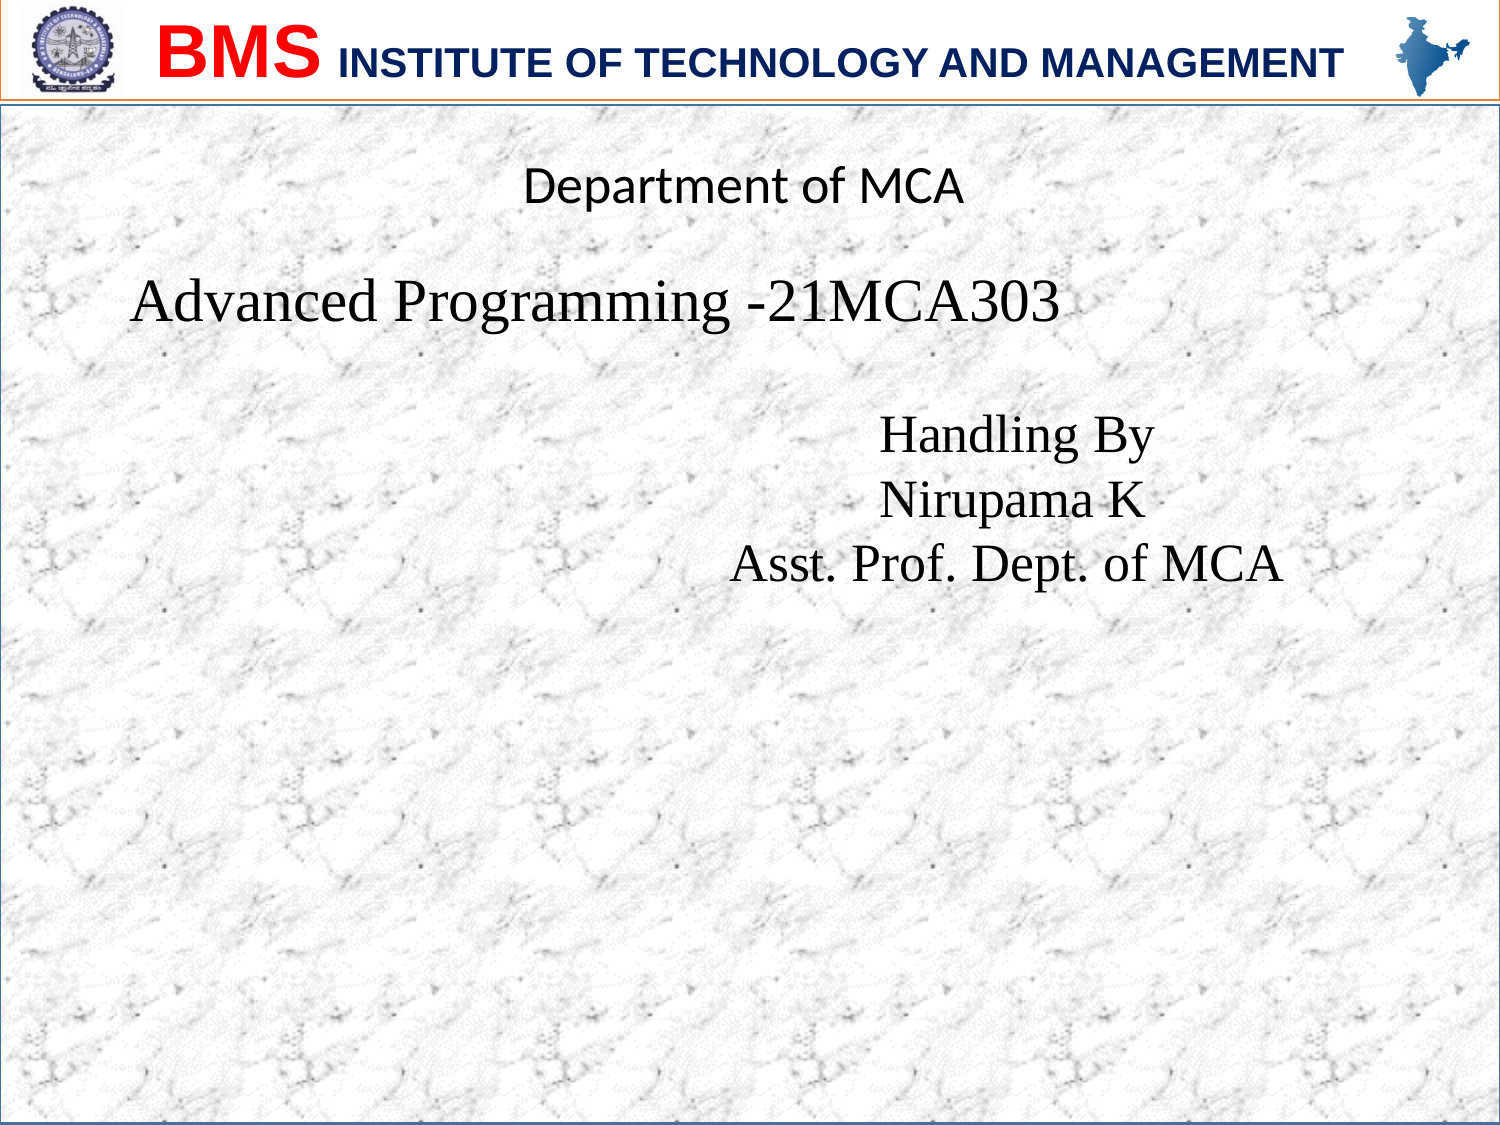

# Department of MCA
Advanced Programming -21MCA303

					Handling By
					Nirupama K
				Asst. Prof. Dept. of MCA